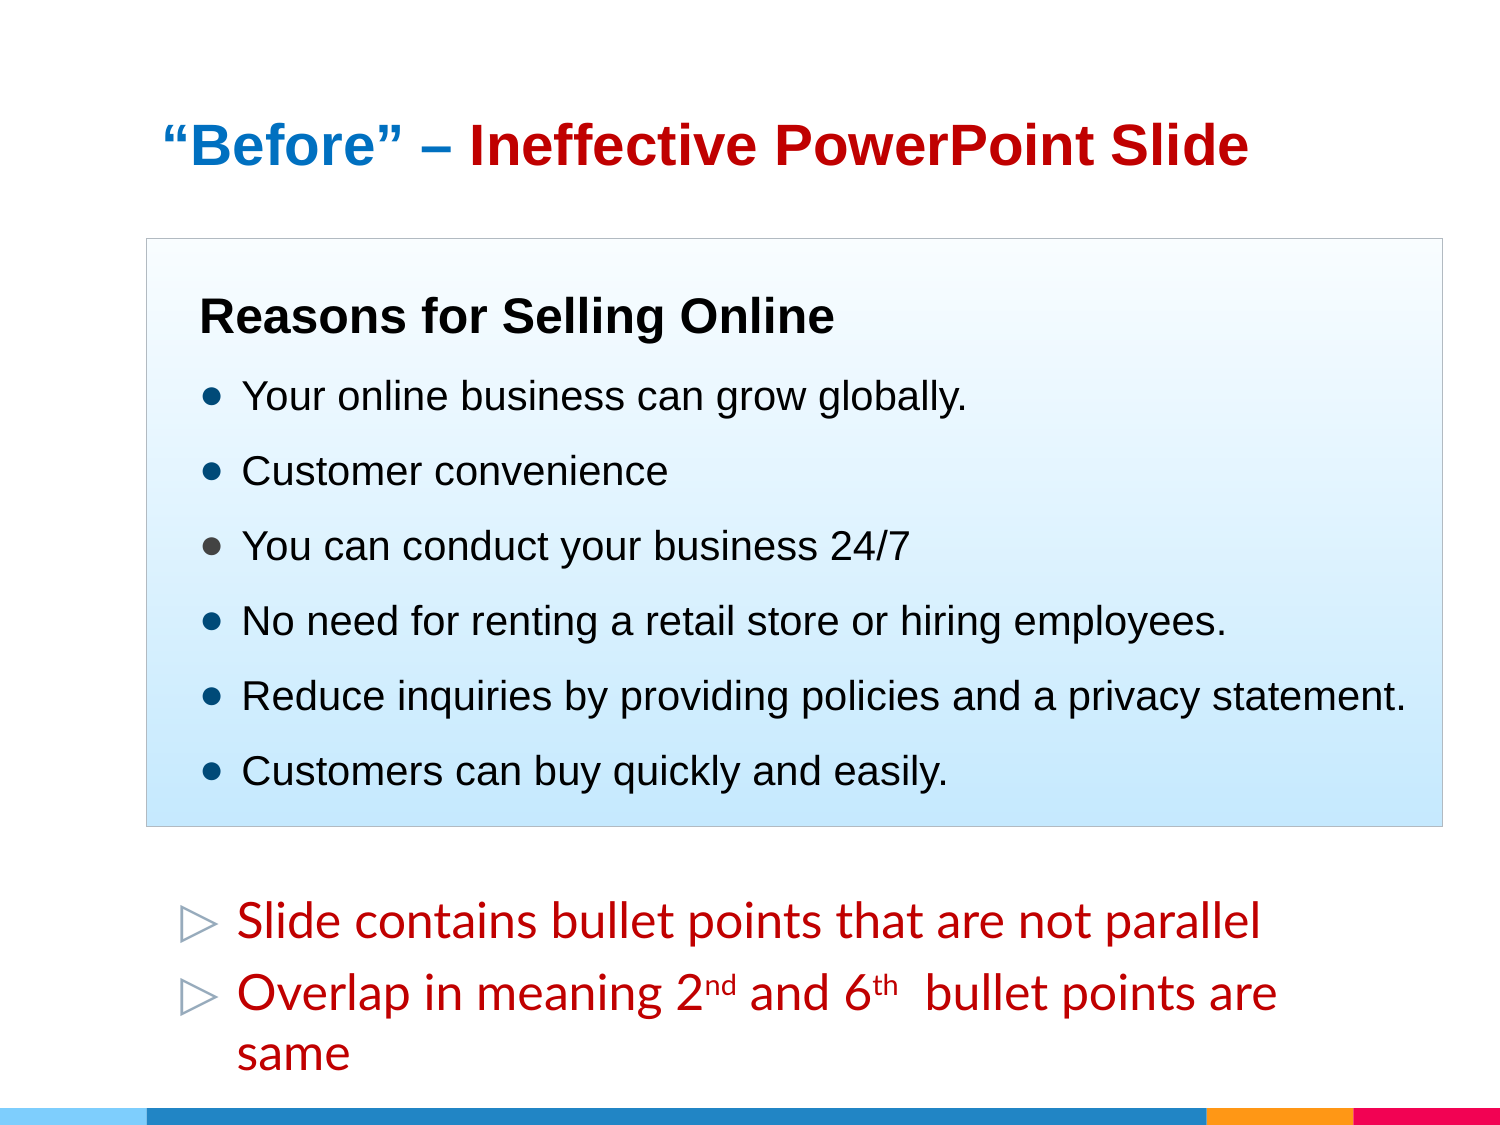

# “Before” – Ineffective PowerPoint Slide
Reasons for Selling Online
Your online business can grow globally.
Customer convenience
You can conduct your business 24/7
No need for renting a retail store or hiring employees.
Reduce inquiries by providing policies and a privacy statement.
Customers can buy quickly and easily.

Slide contains bullet points that are not parallel
Overlap in meaning 2nd and 6th  bullet points are same